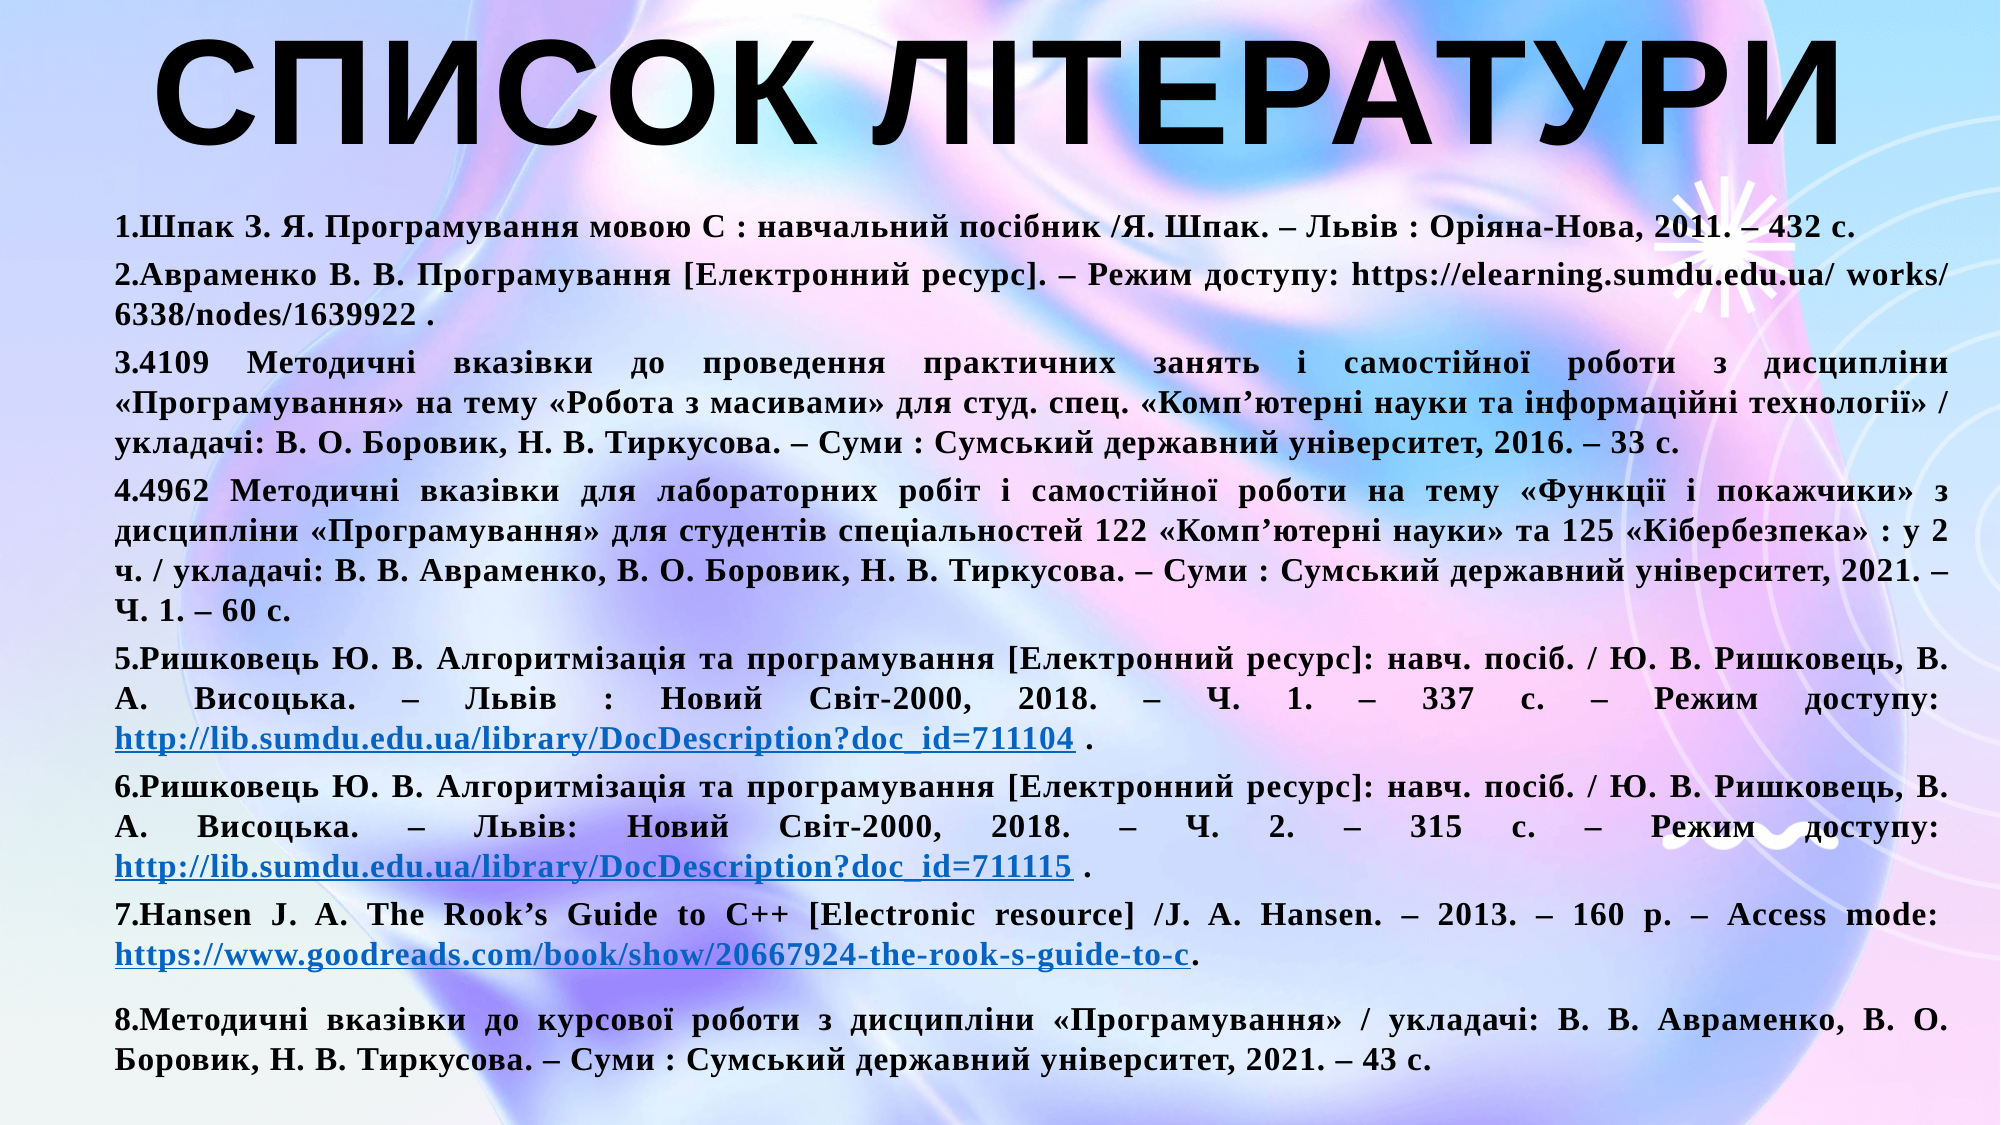

# Список літератури
Шпак З. Я. Програмування мовою С : навчальний посібник /Я. Шпак. – Львів : Оріяна-Нова, 2011. – 432 с.
Авраменко В. В. Програмування [Електронний ресурс]. – Режим доступу: https://elearning.sumdu.edu.ua/ works/ 6338/nodes/1639922 .
4109 Методичні вказівки до проведення практичних занять і самостійної роботи з дисципліни «Програмування» на тему «Робота з масивами» для студ. спец. «Комп’ютерні науки та інформаційні технології» / укладачі: В. О. Боровик, Н. В. Тиркусова. – Суми : Сумський державний університет, 2016. – 33 с.
4962 Методичні вказівки для лабораторних робіт і самостійної роботи на тему «Функції і покажчики» з дисципліни «Програмування» для студентів спеціальностей 122 «Комп’ютерні науки» та 125 «Кібербезпека» : у 2 ч. / укладачі: В. В. Авраменко, В. О. Боровик, Н. В. Тиркусова. – Суми : Сумський державний університет, 2021. – Ч. 1. – 60 с.
Ришковець Ю. В. Алгоритмізація та програмування [Електронний ресурс]: навч. посіб. / Ю. В. Ришковець, В. А. Висоцька. – Львів : Новий Світ-2000, 2018. – Ч. 1. – 337 с. – Режим доступу: http://lib.sumdu.edu.ua/library/DocDescription?doc_id=711104 .
Ришковець Ю. В. Алгоритмізація та програмування [Електронний ресурс]: навч. посіб. / Ю. В. Ришковець, В. А. Висоцька. – Львів: Новий Світ-2000, 2018. – Ч. 2. – 315 с. – Режим доступу: http://lib.sumdu.edu.ua/library/DocDescription?doc_id=711115 .
Hansen J. A. The Rook’s Guide to C++ [Electronic resource] /J. A. Hansen. – 2013. – 160 р. – Access mode: https://www.goodreads.com/book/show/20667924-the-rook-s-guide-to-c.
Методичні вказівки до курсової роботи з дисципліни «Програмування» / укладачі: В. В. Авраменко, В. О. Боровик, Н. В. Тиркусова. – Суми : Сумський державний університет, 2021. – 43 с.